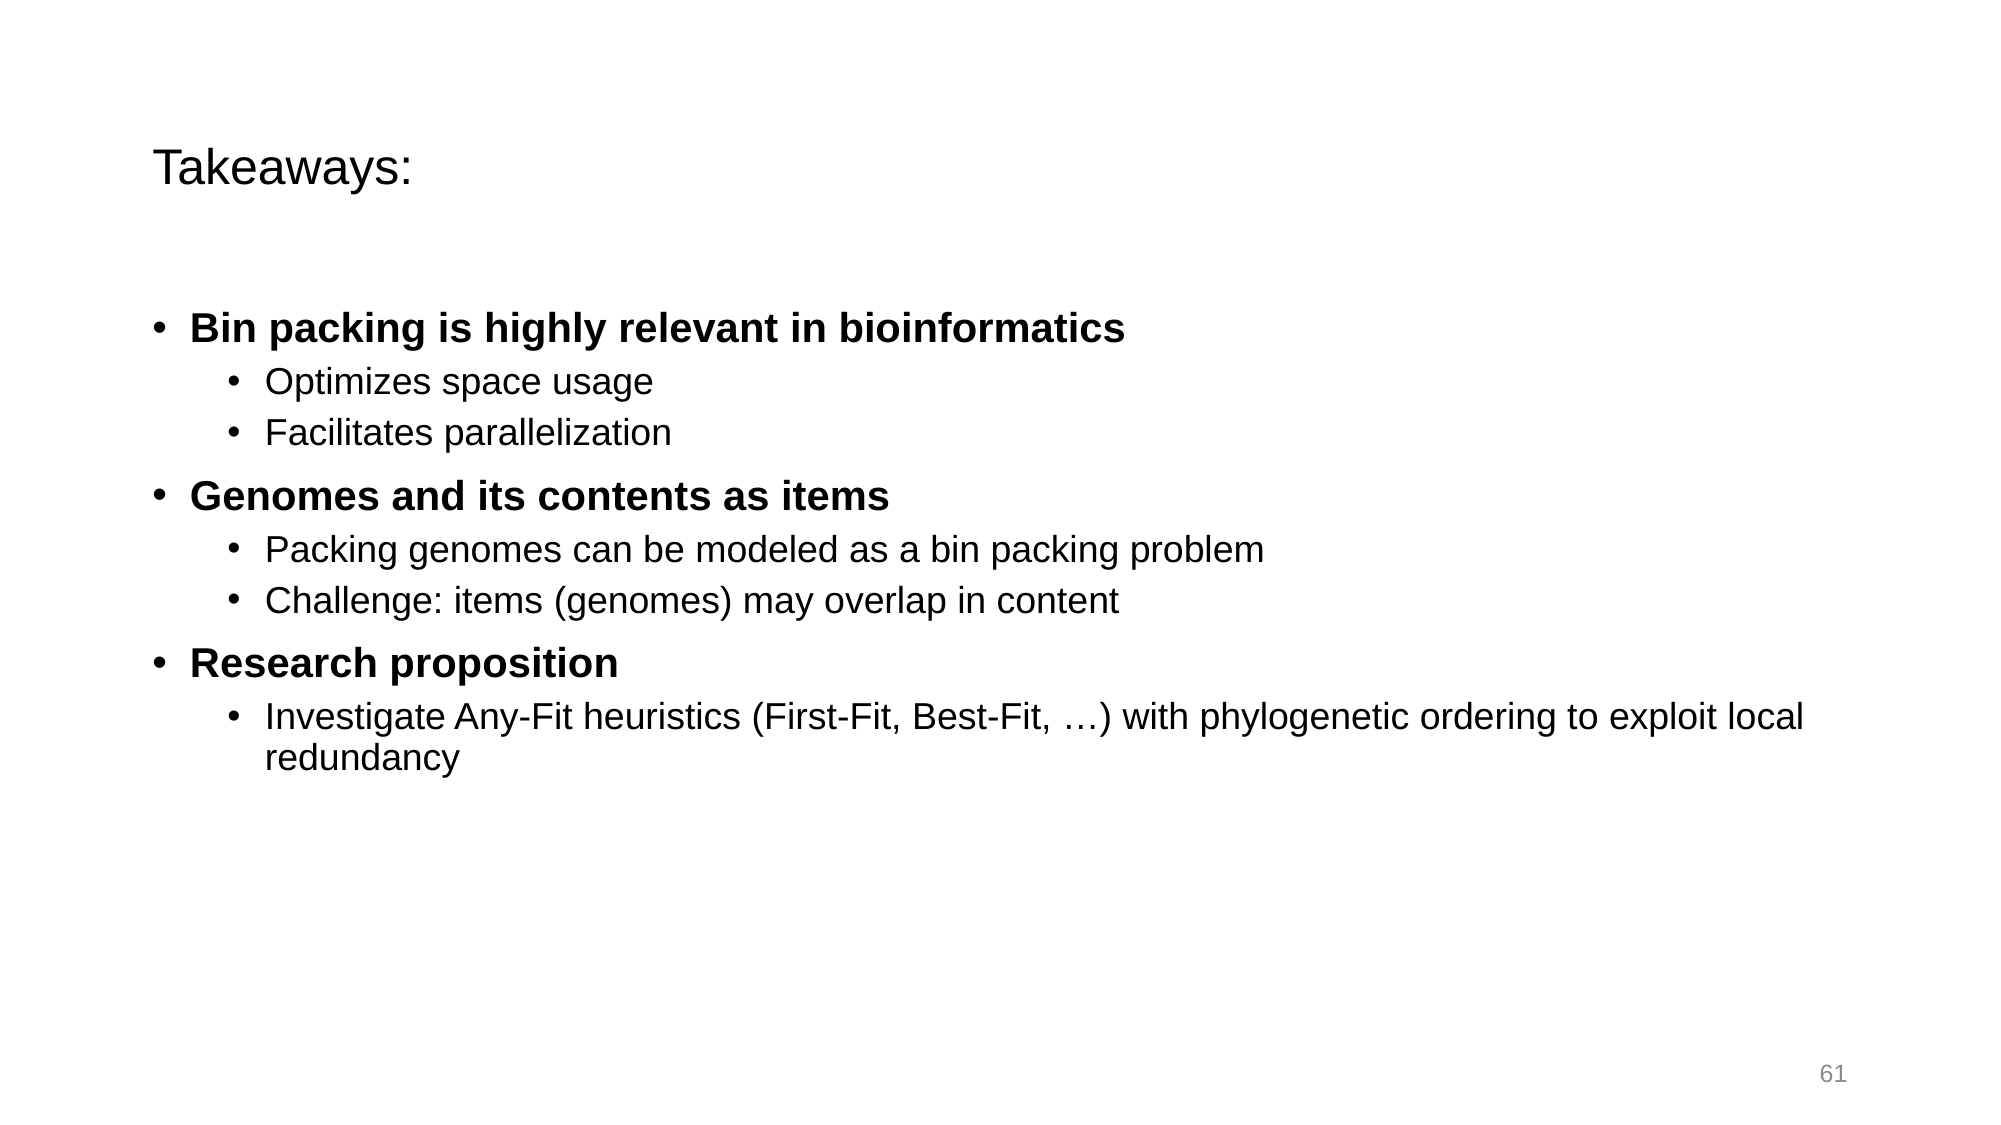

# Takeaways:
Bin packing is highly relevant in bioinformatics
Optimizes space usage
Facilitates parallelization
Genomes and its contents as items
Packing genomes can be modeled as a bin packing problem
Challenge: items (genomes) may overlap in content
Research proposition
Investigate Any-Fit heuristics (First-Fit, Best-Fit, …) with phylogenetic ordering to exploit local redundancy

61